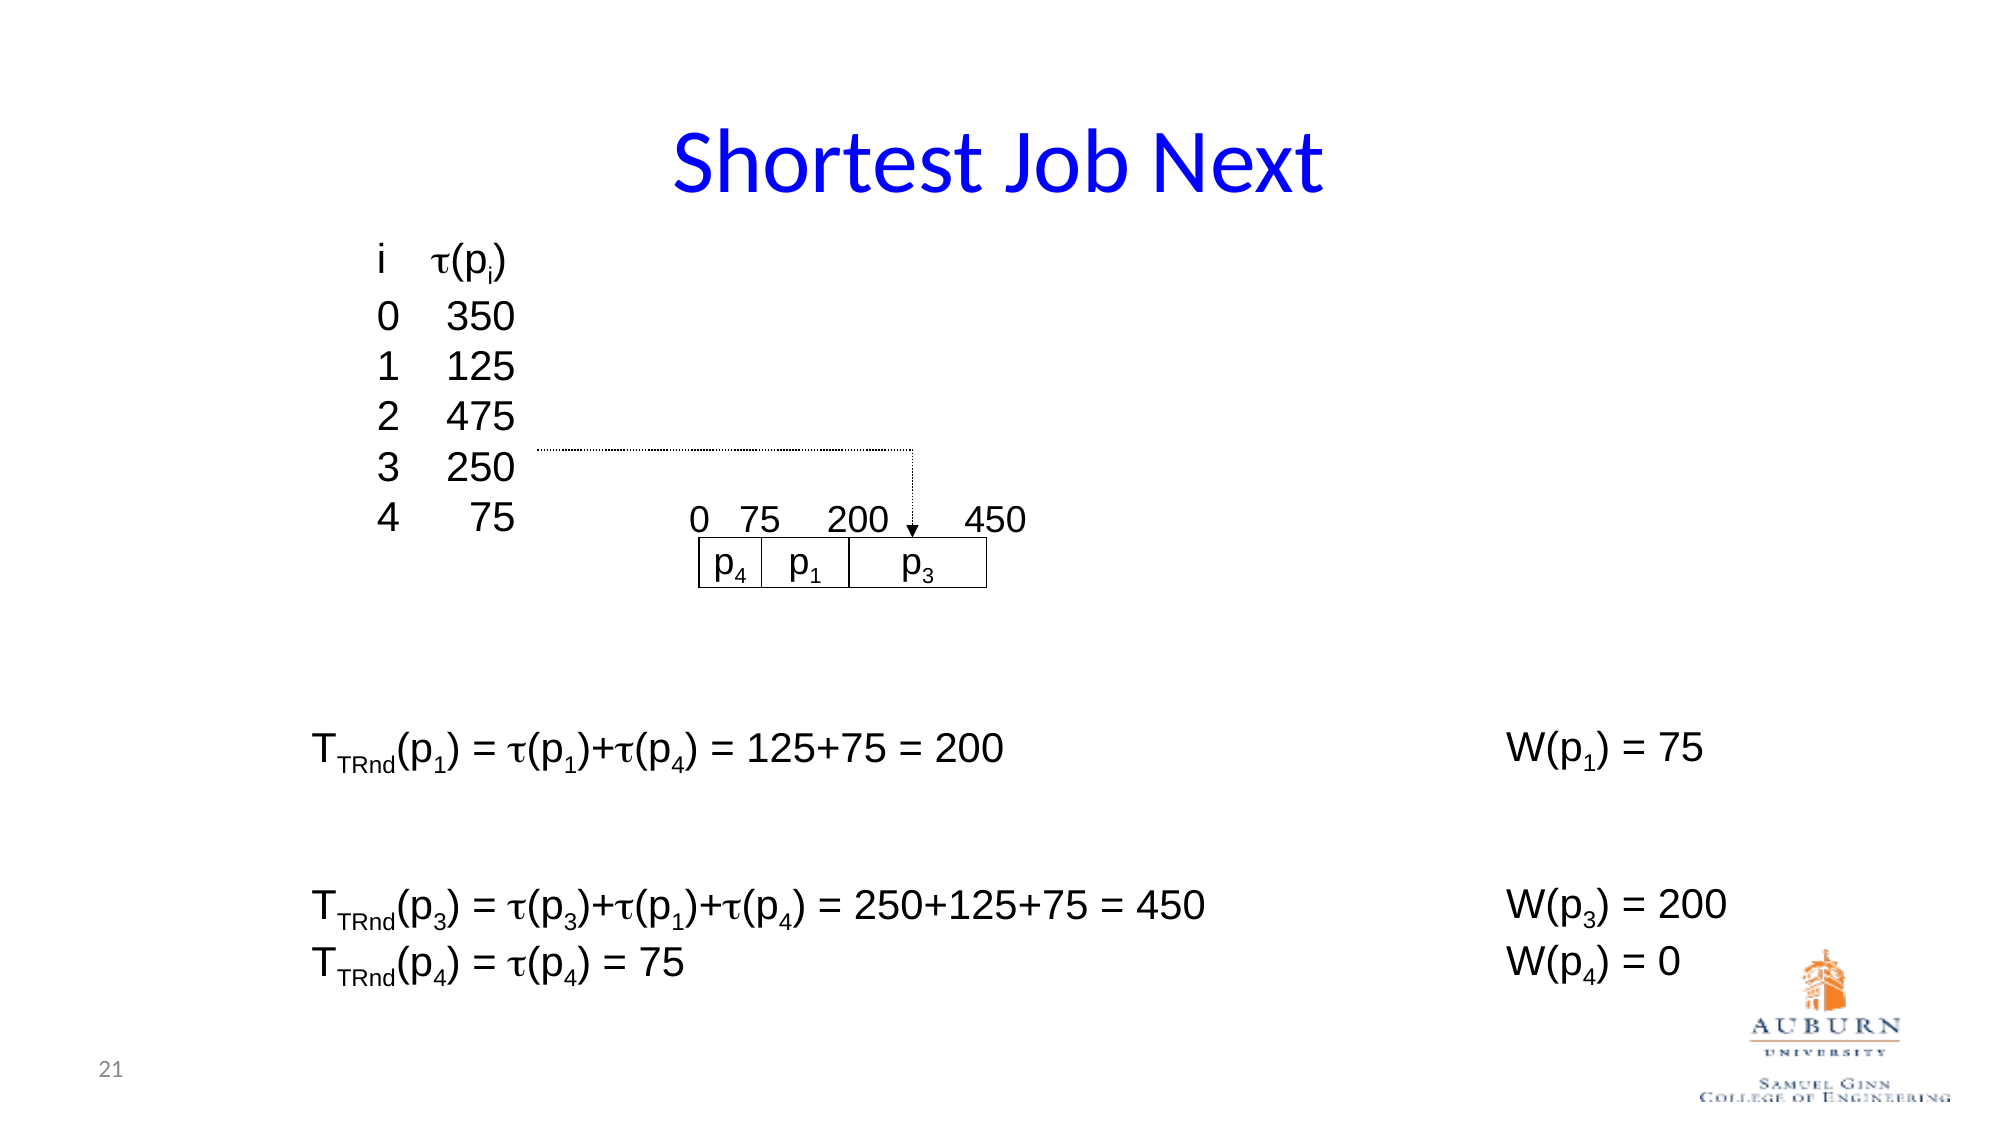

Shortest Job Next
i    τ(pi)
0    350
1    125
2    475
3    250
4      75

0
75
200
450
p4
p1
p3

W(p1) = 75

W(p3) = 200
W(p4) = 0

TTRnd(p1) = τ(p1)+τ(p4) = 125+75 = 200

TTRnd(p3) = τ(p3)+τ(p1)+τ(p4) = 250+125+75 = 450
TTRnd(p4) = τ(p4) = 75
21